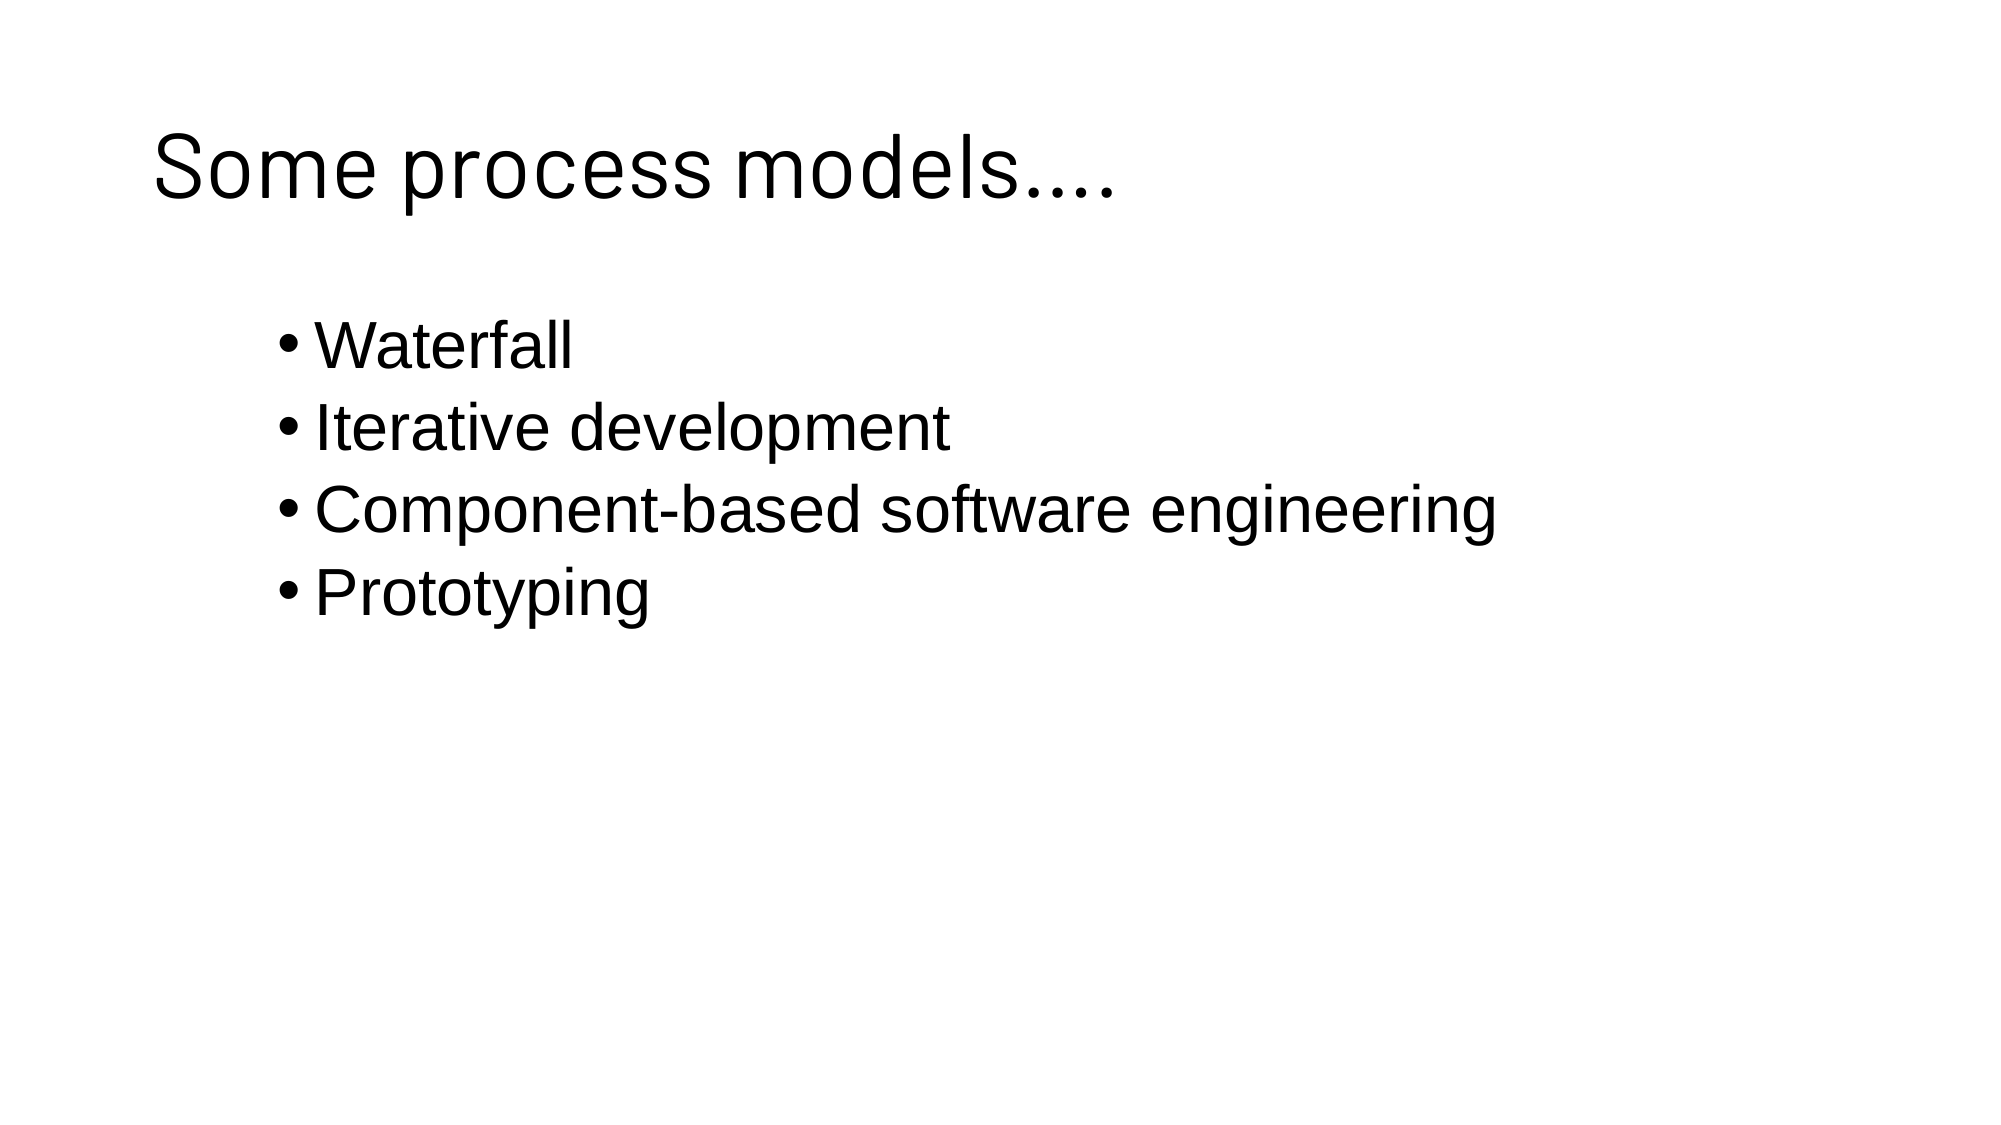

# Some process models….
Waterfall
Iterative development
Component-based software engineering
Prototyping